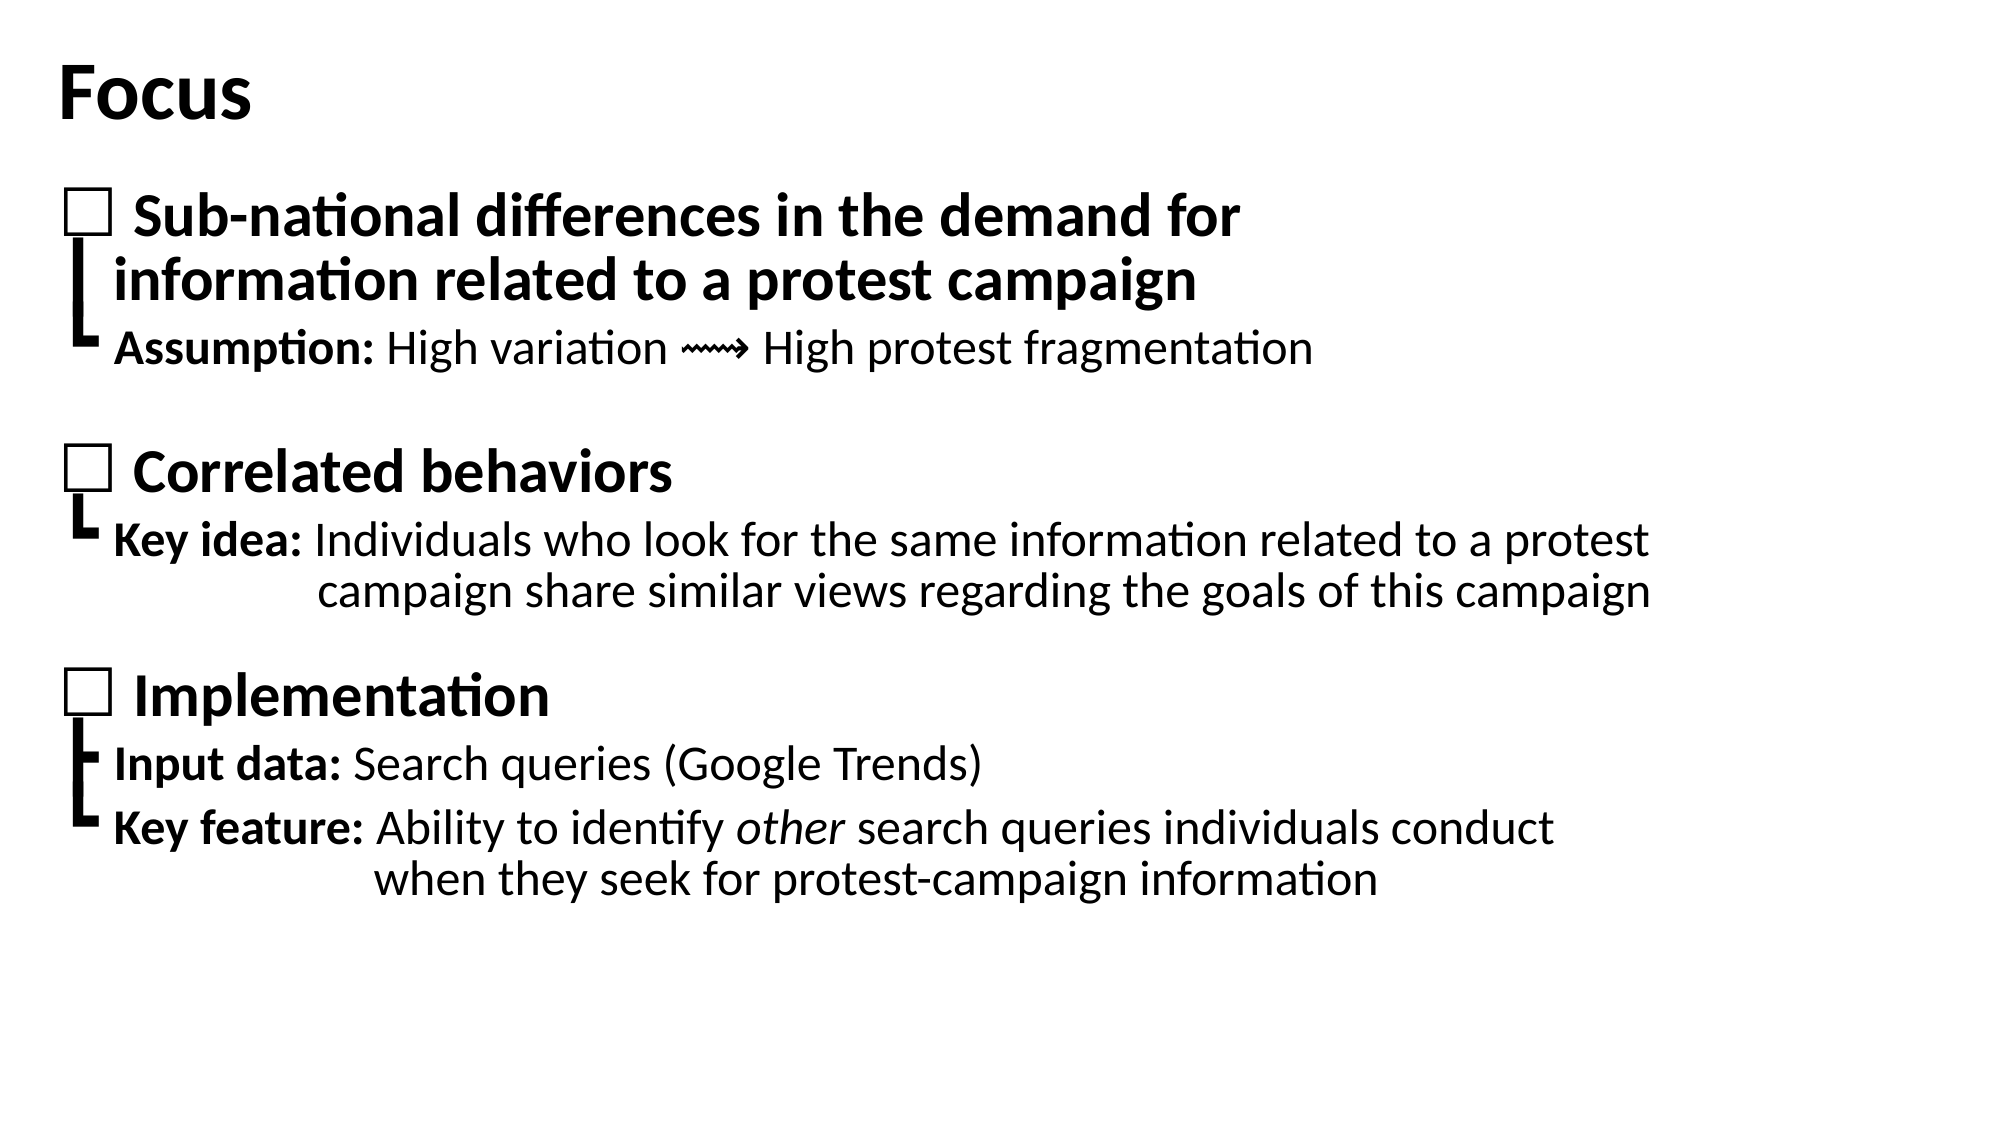

Focus
☐ Sub-national differences in the demand for
┃ information related to a protest campaign
┗ Assumption: High variation ⟿ High protest fragmentation

☐ Correlated behaviors
┗ Key idea: Individuals who look for the same information related to a protest
                       campaign share similar views regarding the goals of this campaign

☐ Implementation
┣ Input data: Search queries (Google Trends)
┗ Key feature: Ability to identify other search queries individuals conduct
                            when they seek for protest-campaign information